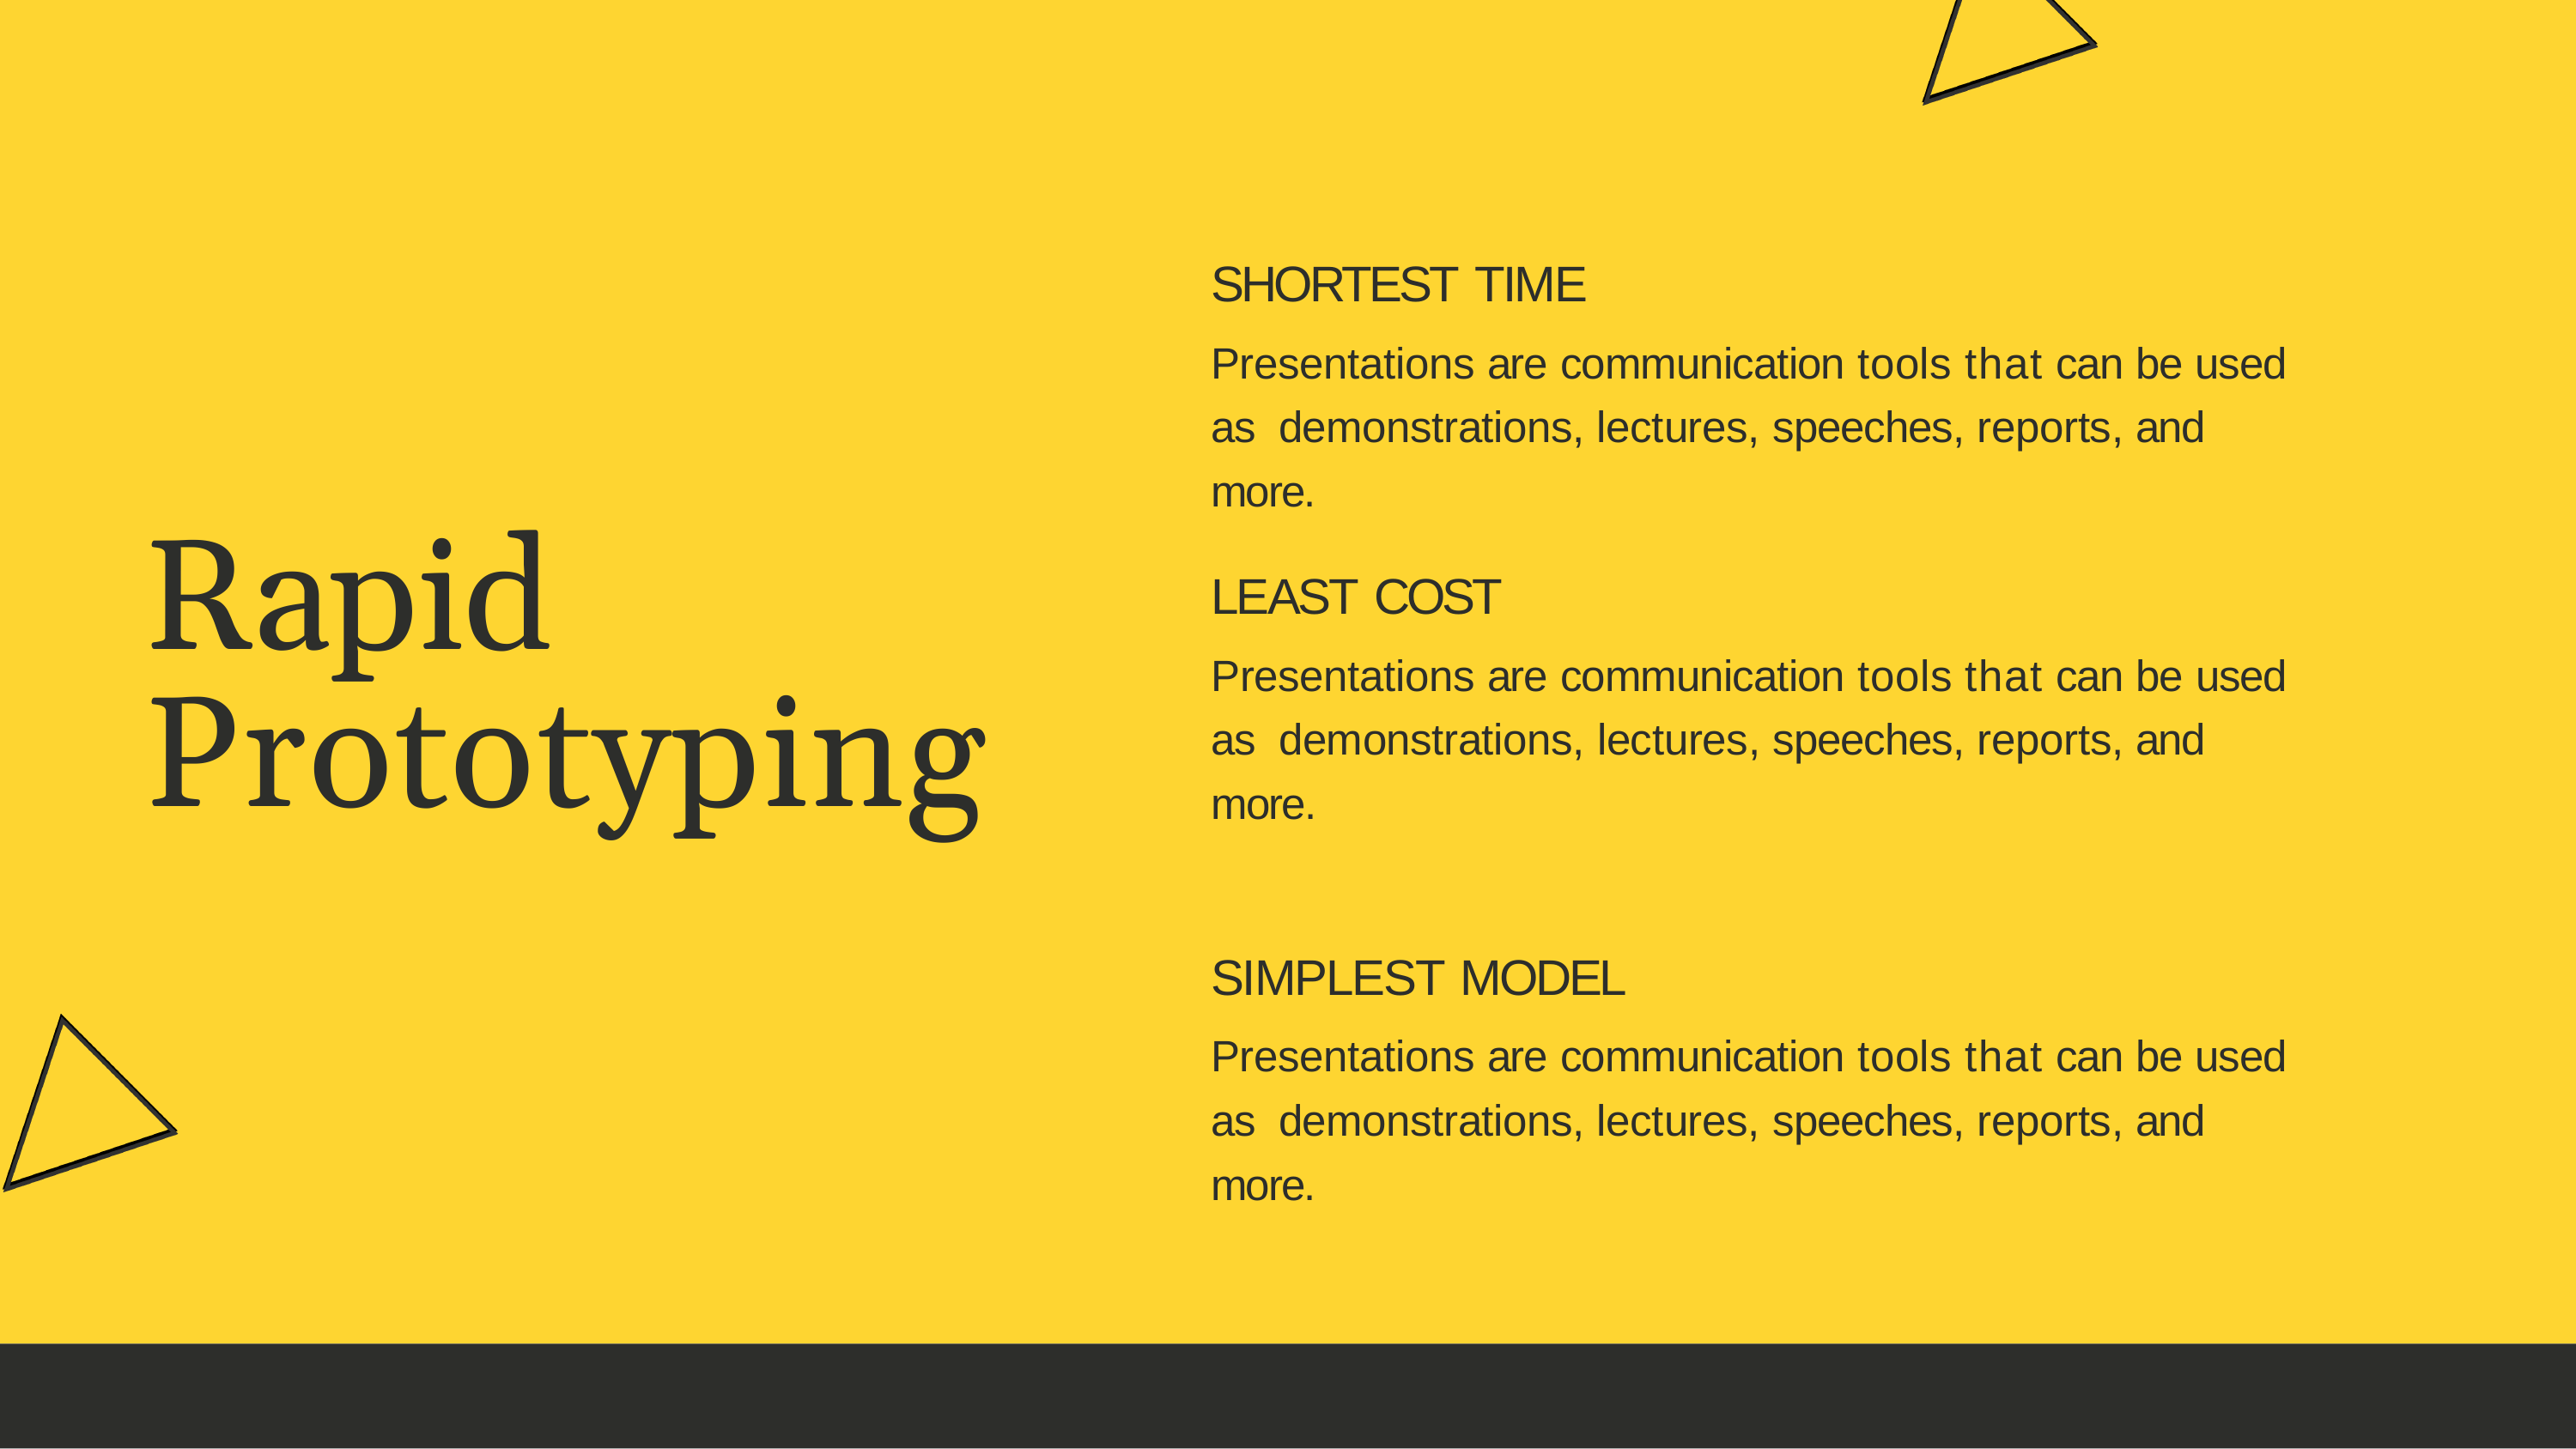

# SHORTEST TIME
Presentations are communication tools that can be used as  demonstrations, lectures, speeches, reports, and more.
Rapid  Prototyping
LEAST COST
Presentations are communication tools that can be used as  demonstrations, lectures, speeches, reports, and more.

SIMPLEST MODEL
Presentations are communication tools that can be used as  demonstrations, lectures, speeches, reports, and more.

Z I M C O R E H U B S | D E S I G N T H I N K I N G